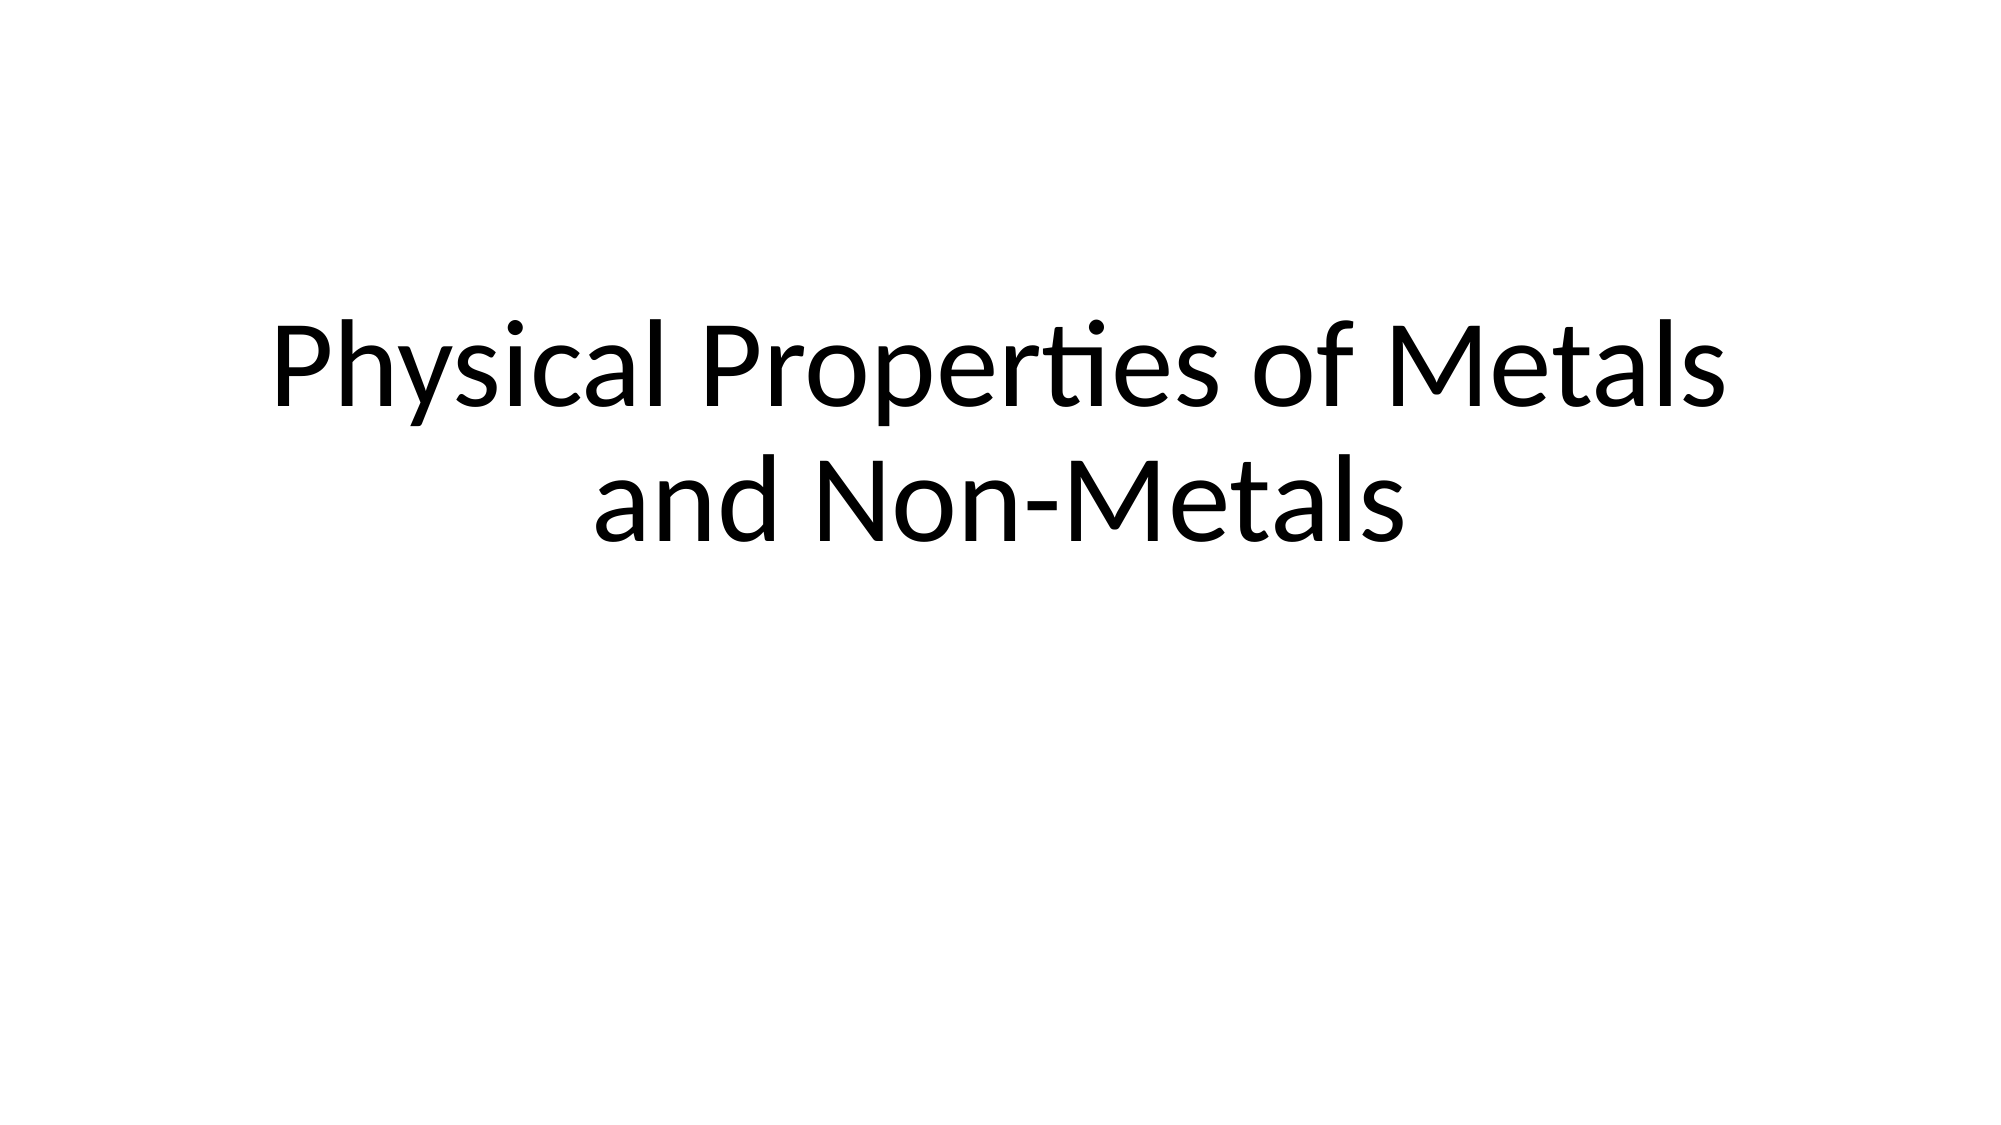

# Physical Properties of Metals and Non-Metals